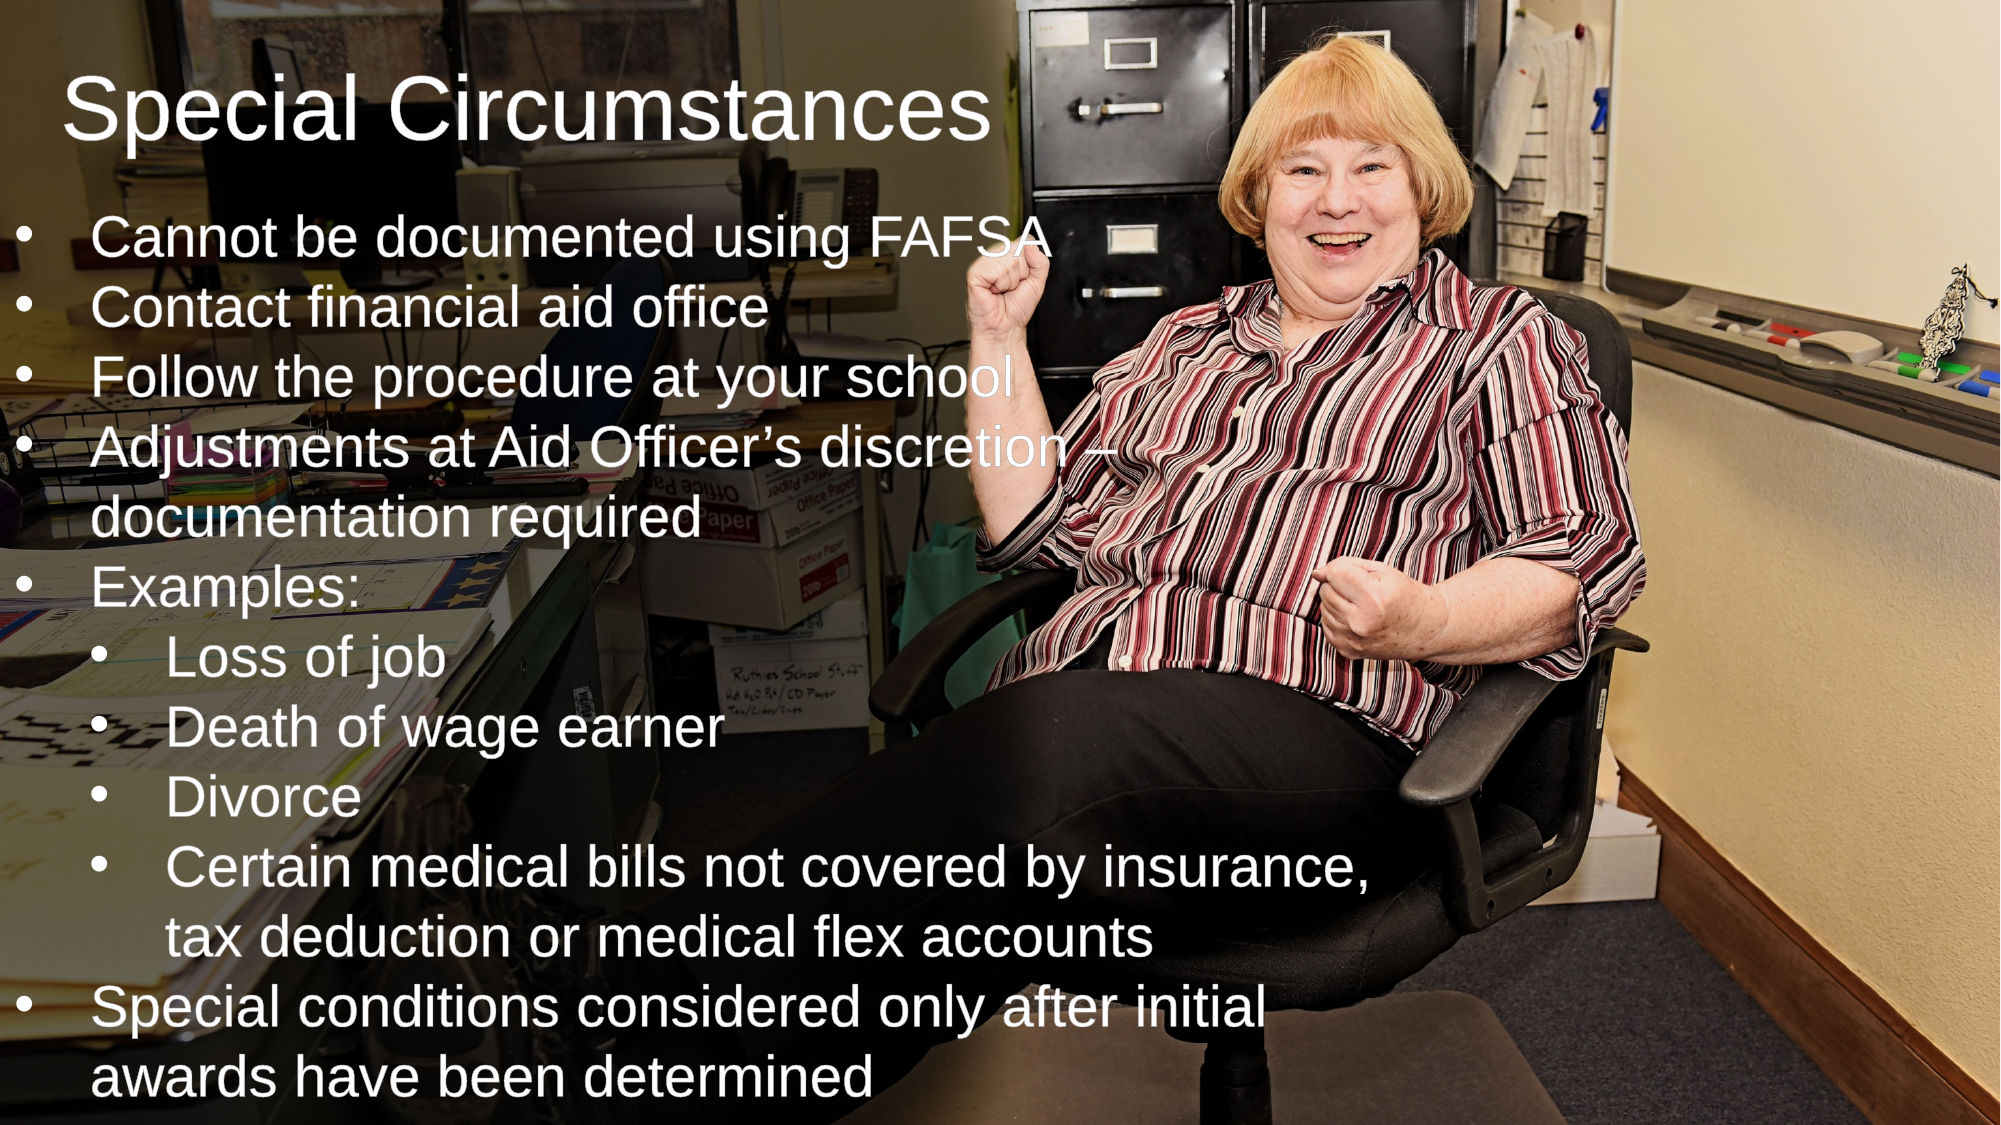

Special Circumstances
Cannot be documented using FAFSA
Contact financial aid office
Follow the procedure at your school
Adjustments at Aid Officer’s discretion – documentation required
Examples:
Loss of job
Death of wage earner
Divorce
Certain medical bills not covered by insurance, tax deduction or medical flex accounts
Special conditions considered only after initial awards have been determined